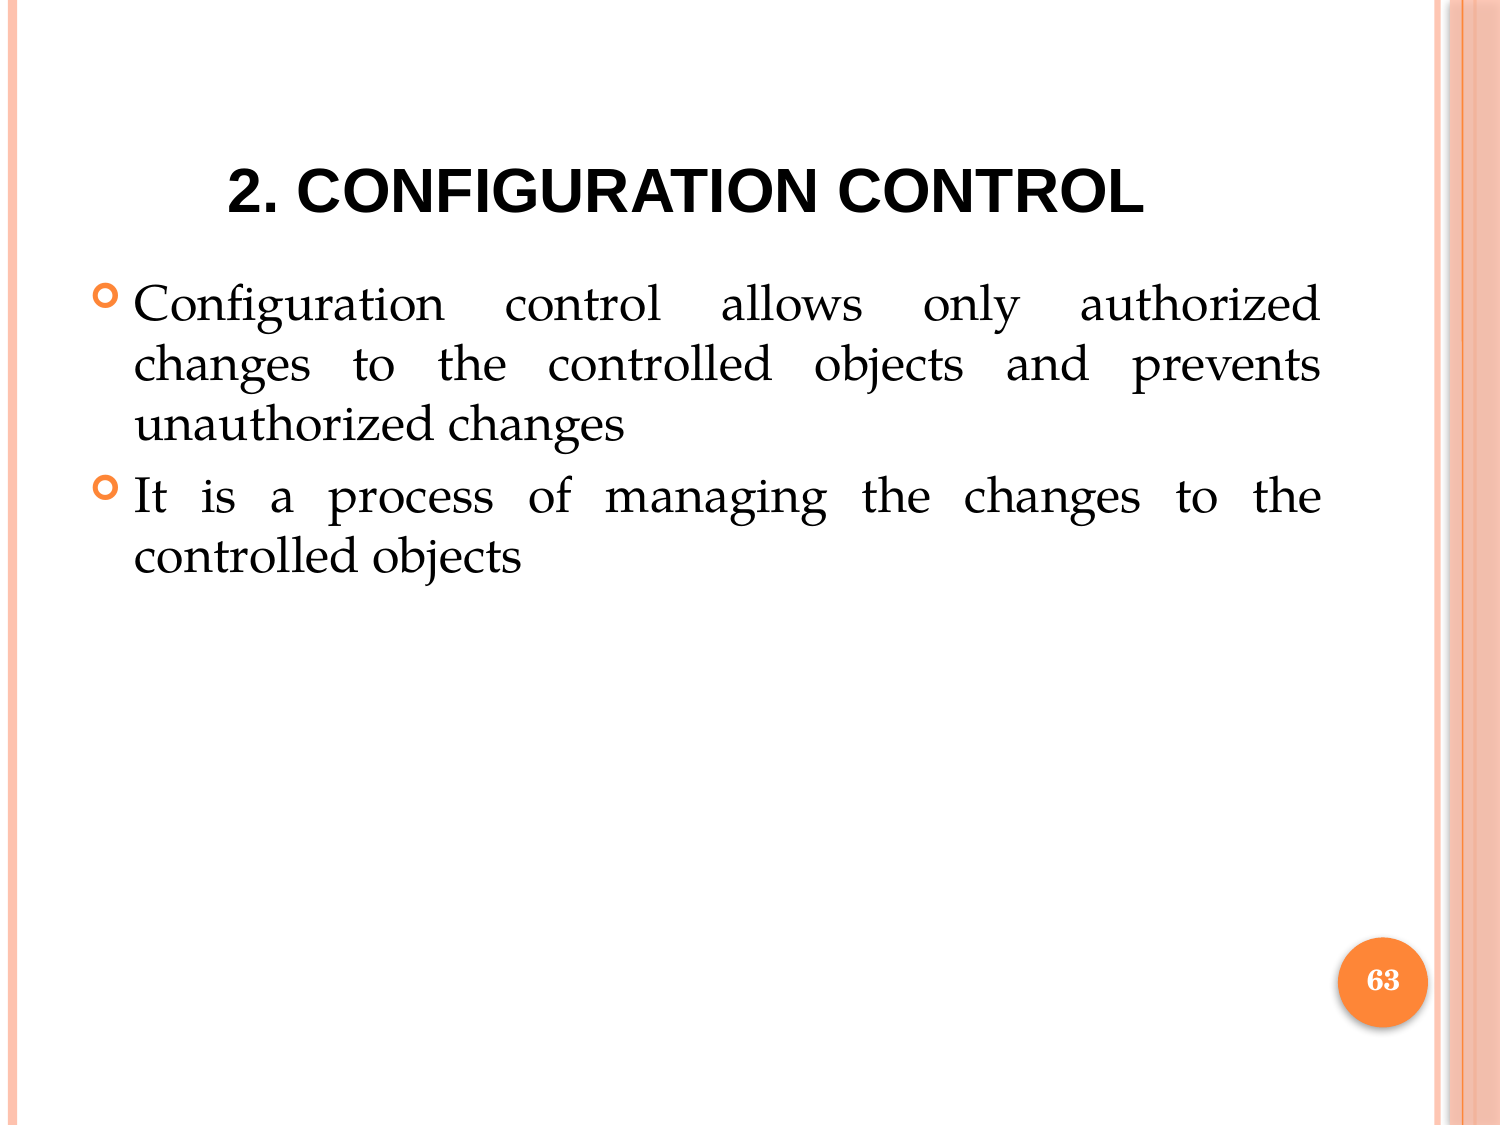

# 2. CONFIGURATION CONTROL
Configuration control allows only authorized changes to the controlled objects and prevents unauthorized changes
It is a process of managing the changes to the controlled objects

63